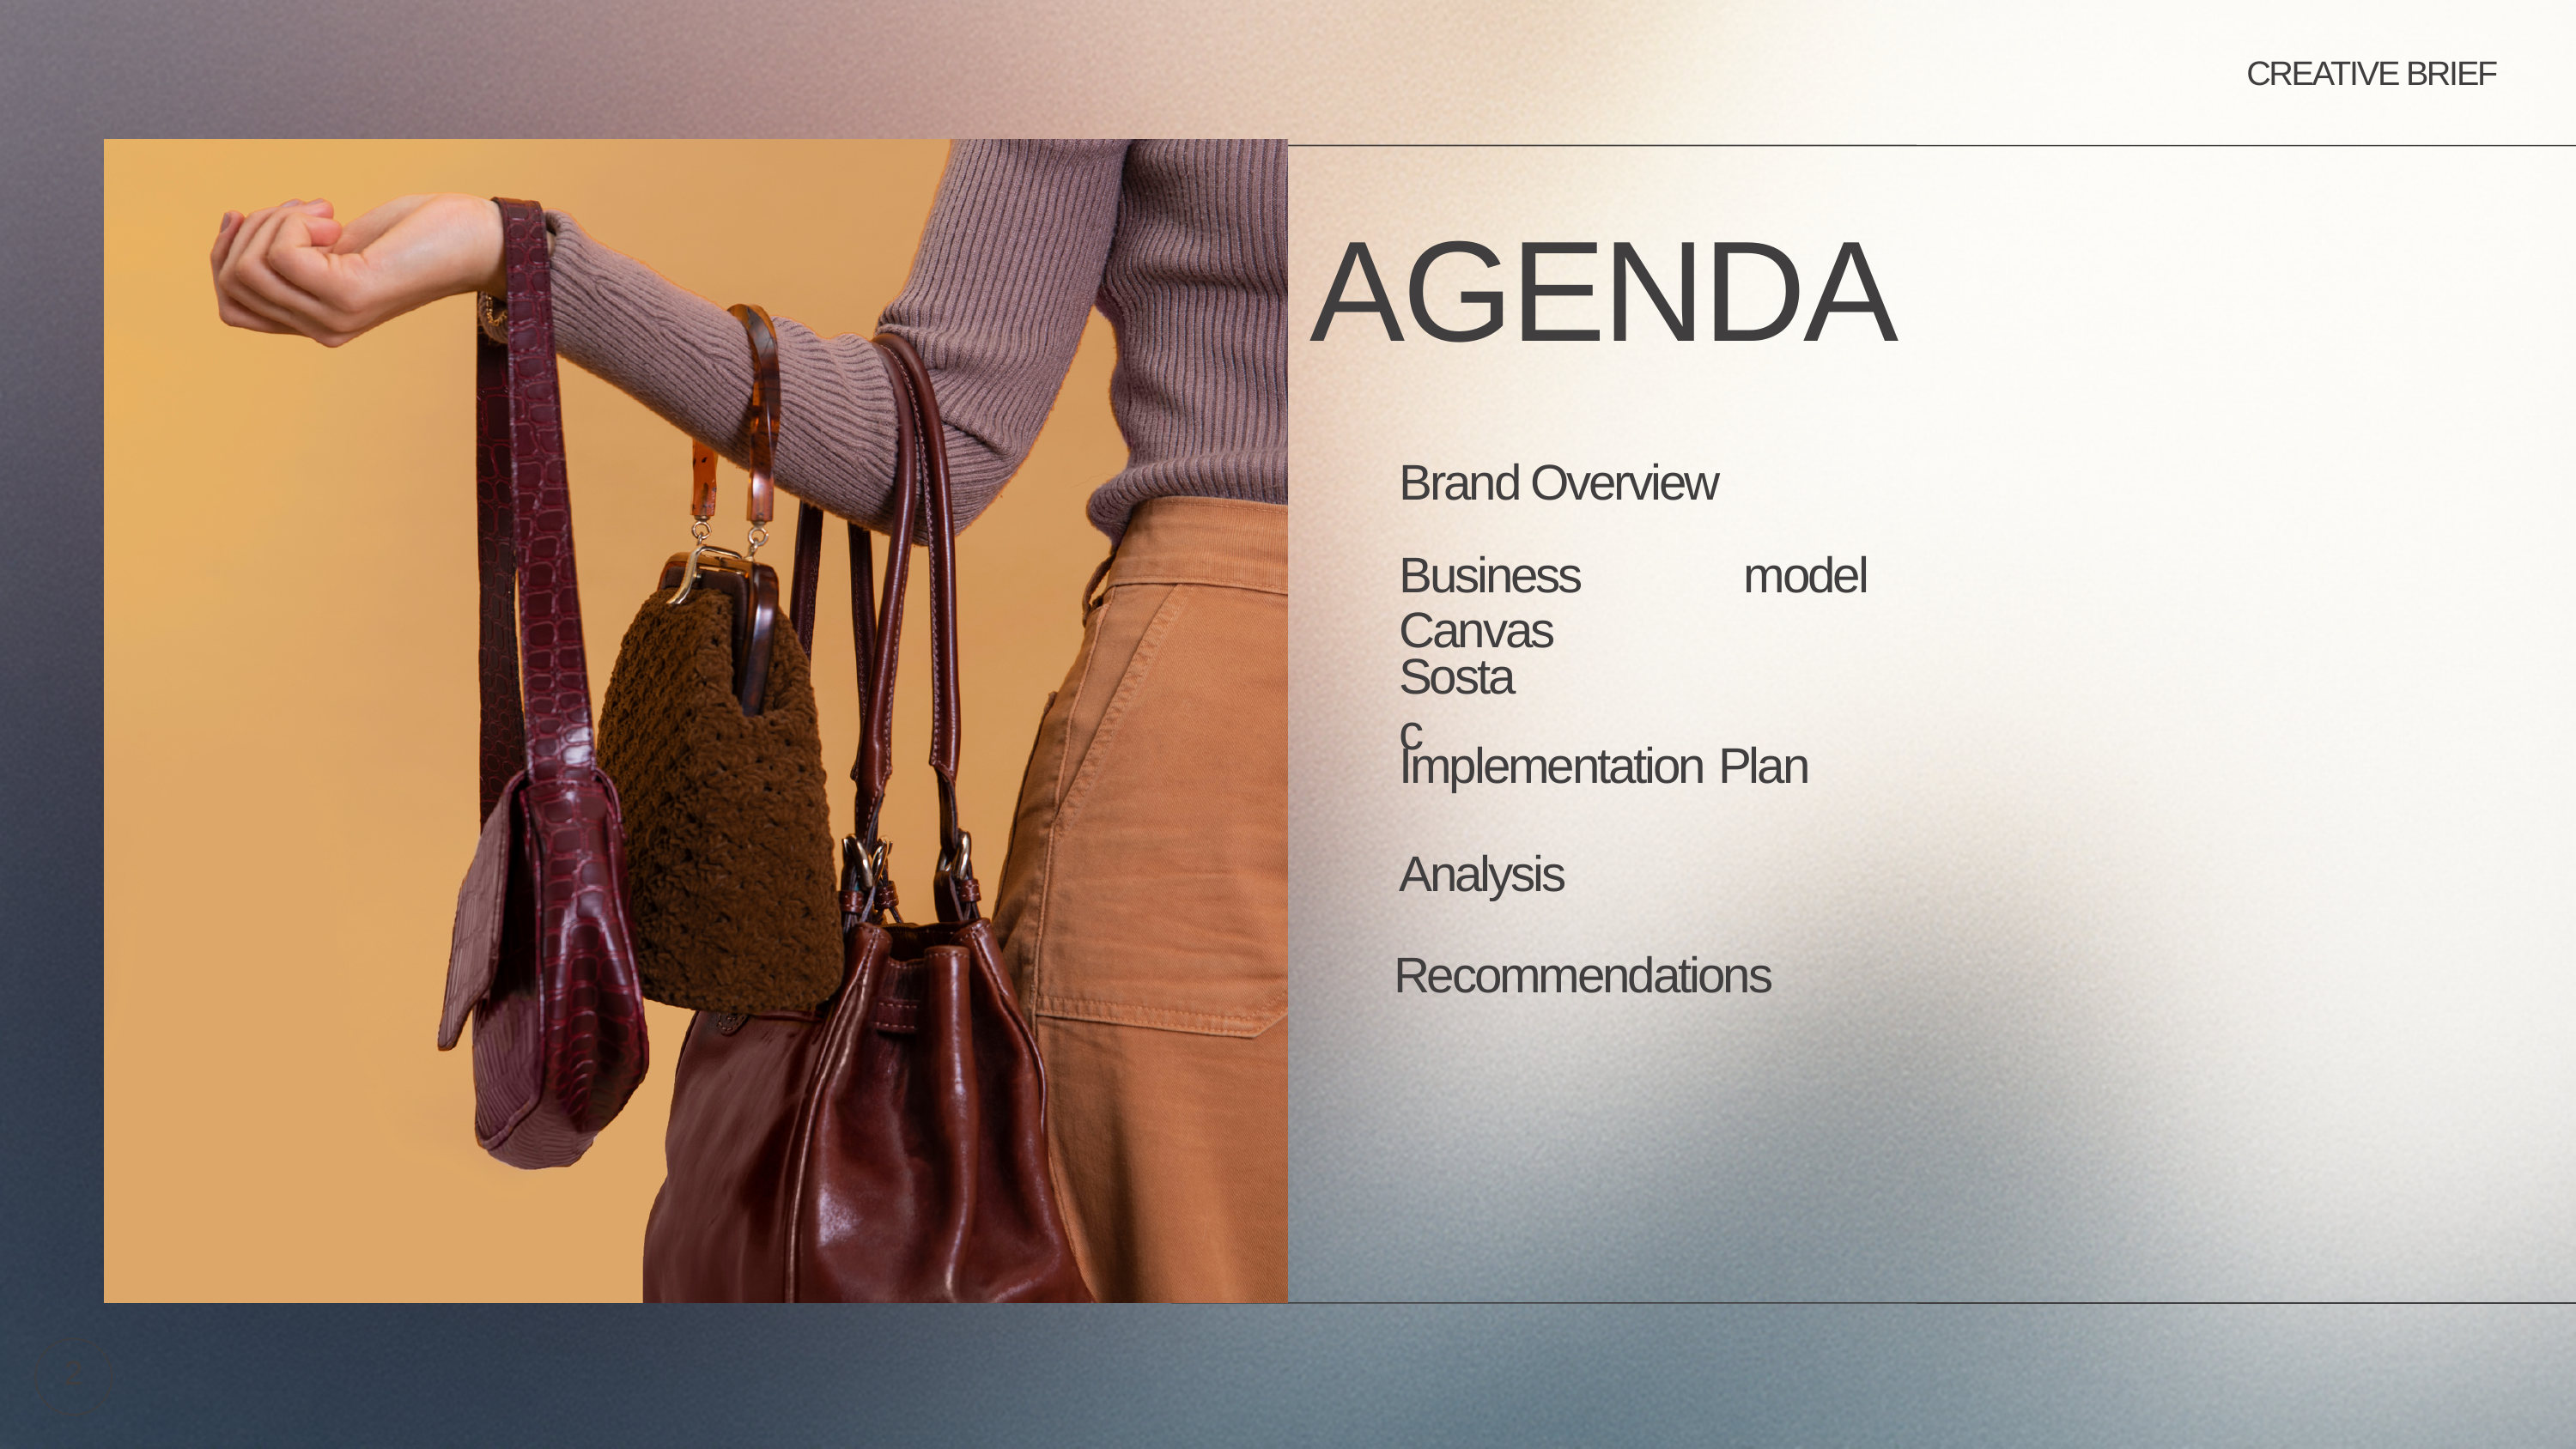

CREATIVE BRIEF

AGENDA
Brand Overview
Business model Canvas
Sostac
Implementation Plan
Analysis
Recommendations

2